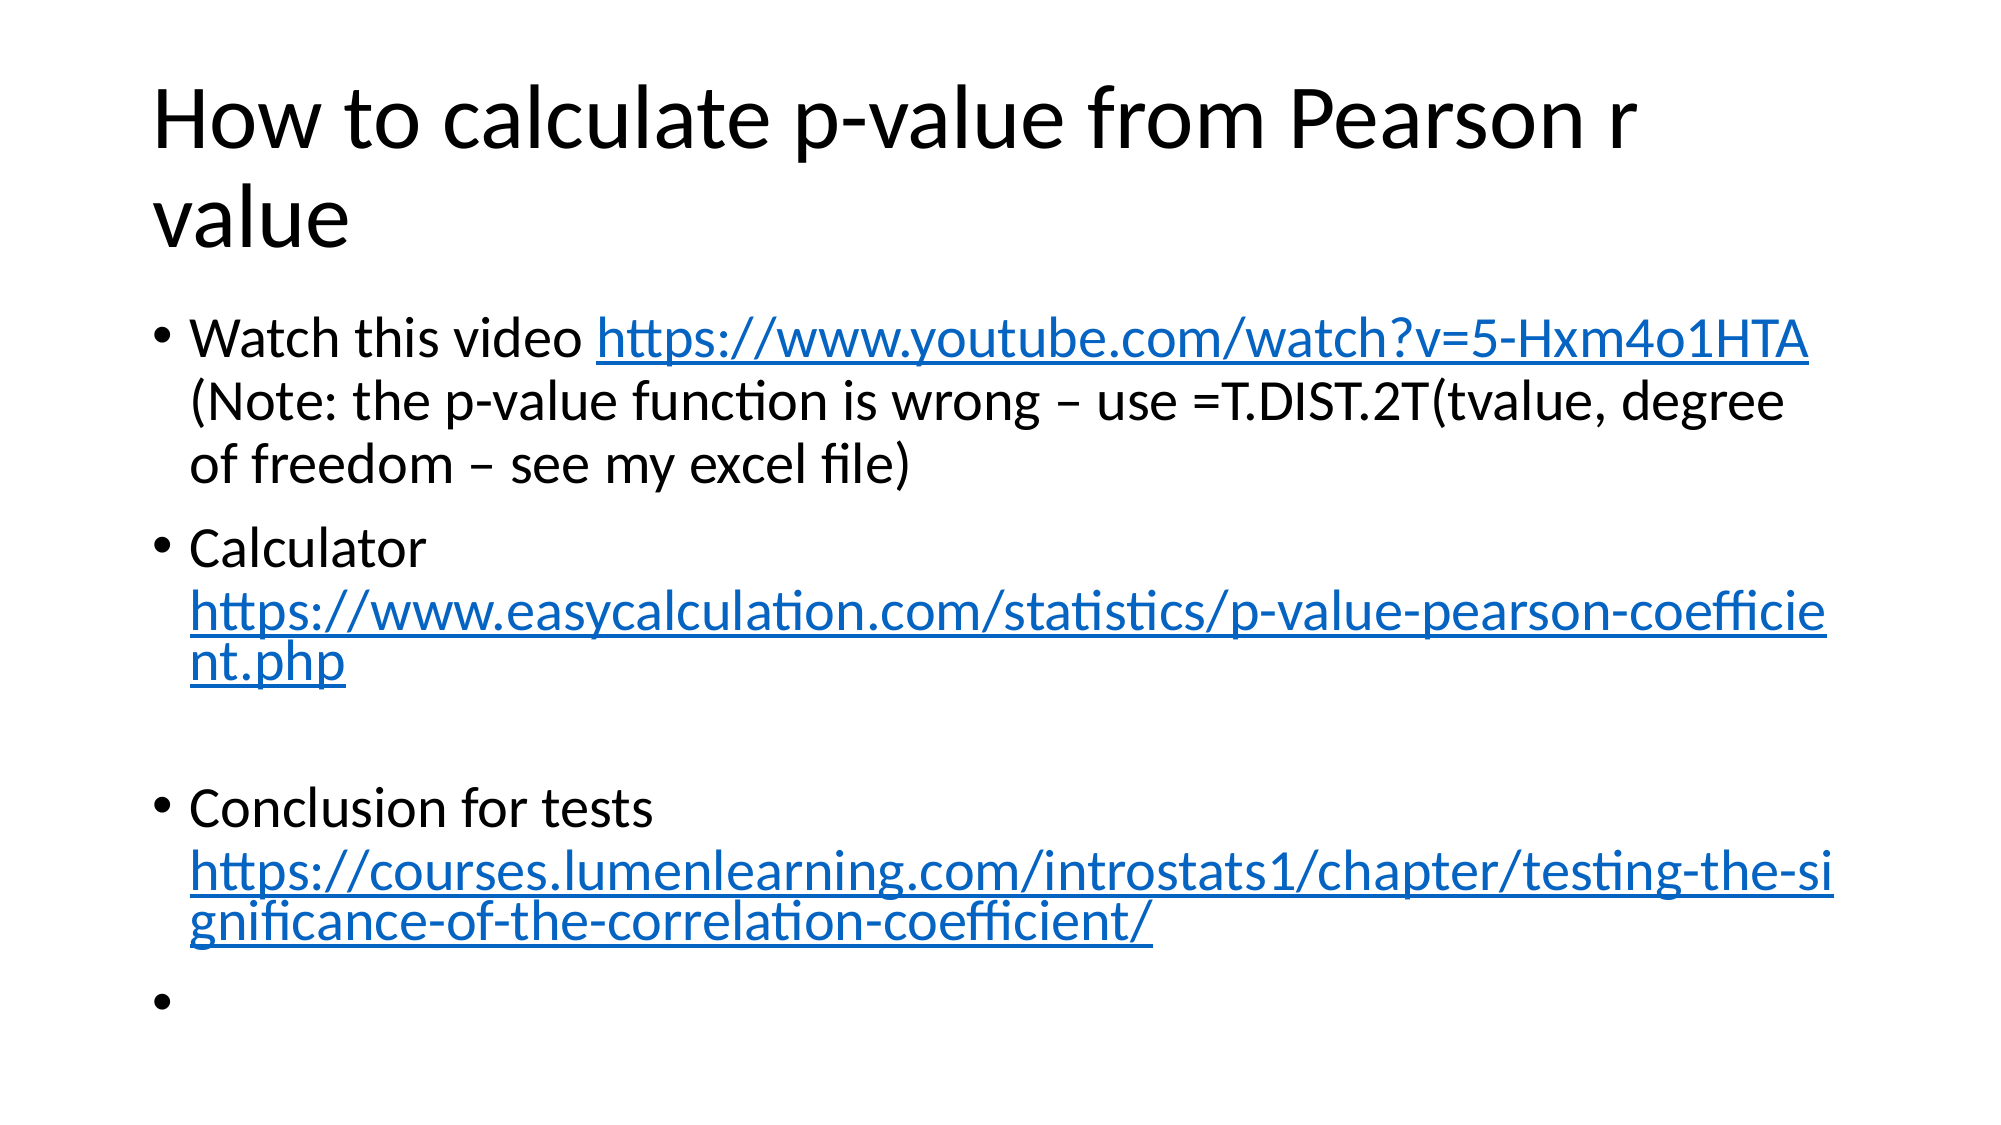

# How to calculate p-value from Pearson r value
Watch this video https://www.youtube.com/watch?v=5-Hxm4o1HTA (Note: the p-value function is wrong – use =T.DIST.2T(tvalue, degree of freedom – see my excel file)
Calculator https://www.easycalculation.com/statistics/p-value-pearson-coefficient.php
Conclusion for tests https://courses.lumenlearning.com/introstats1/chapter/testing-the-significance-of-the-correlation-coefficient/